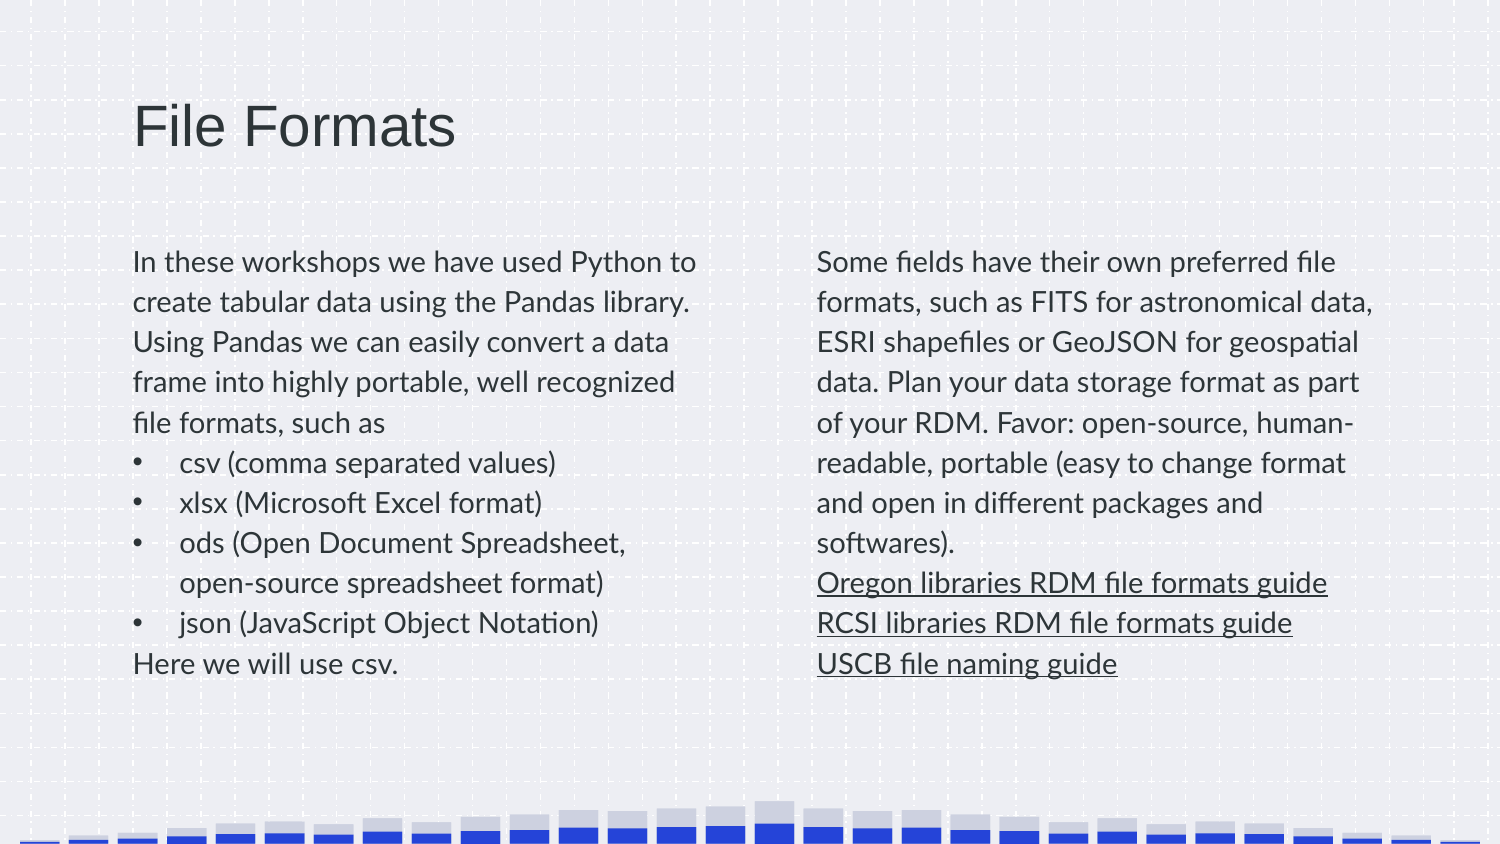

# File Formats
In these workshops we have used Python to create tabular data using the Pandas library. Using Pandas we can easily convert a data frame into highly portable, well recognized file formats, such as
csv (comma separated values)
xlsx (Microsoft Excel format)
ods (Open Document Spreadsheet, open-source spreadsheet format)
json (JavaScript Object Notation)
Here we will use csv.

Some fields have their own preferred file formats, such as FITS for astronomical data, ESRI shapefiles or GeoJSON for geospatial data. Plan your data storage format as part of your RDM. Favor: open-source, human-readable, portable (easy to change format and open in different packages and softwares).
Oregon libraries RDM file formats guide
RCSI libraries RDM file formats guide
USCB file naming guide